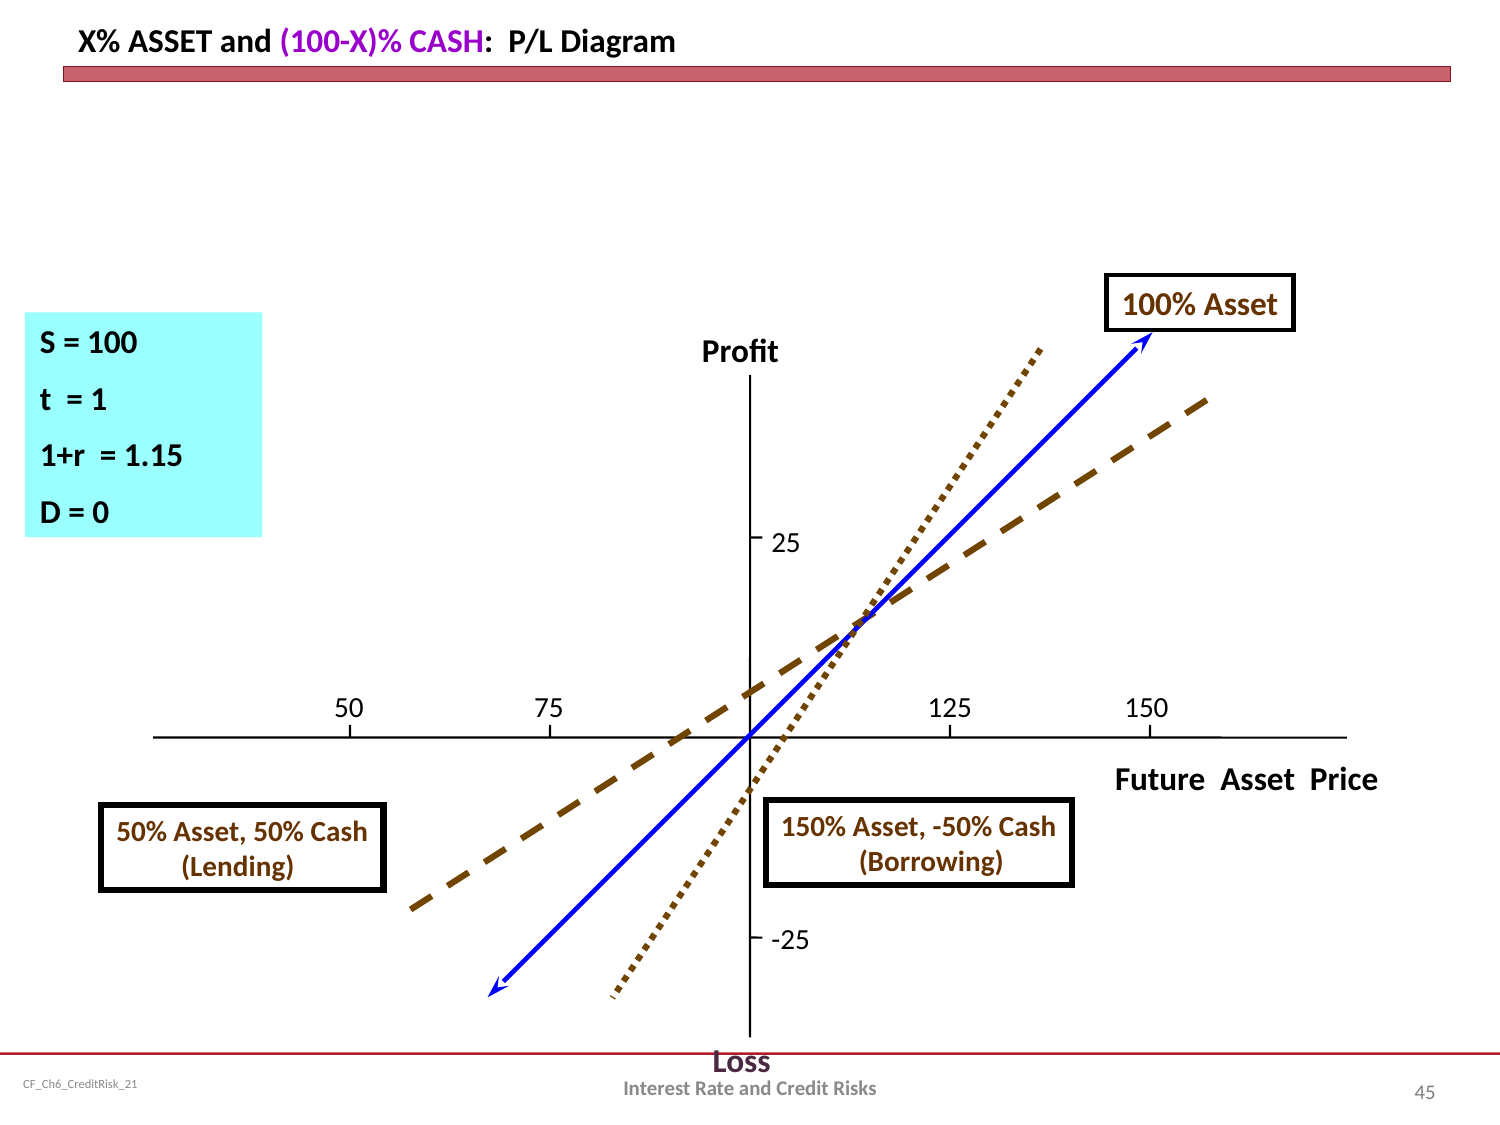

# X% ASSET and (100-X)% CASH:  P/L Diagram
100% Asset

S = 100
t  = 1
1+r  = 1.15
D = 0
Profit

150% Asset, -50% Cash
            (Borrowing)

50% Asset, 50% Cash
          (Lending)
25

 50
 75
125
150

Future  Asset  Price
-25

Loss
Interest Rate and Credit Risks
45